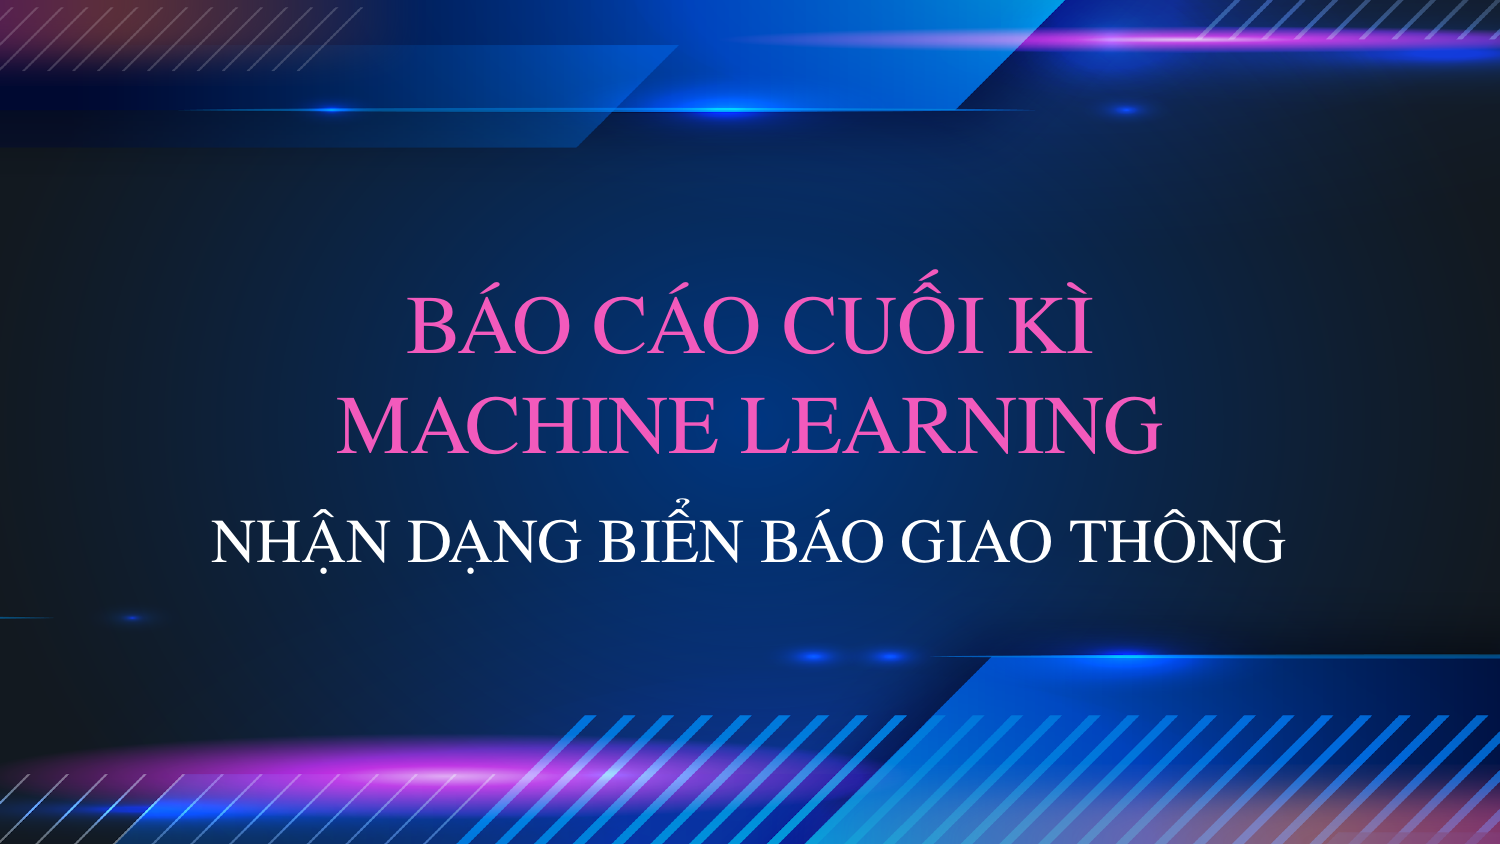

# BÁO CÁO CUỐI KÌ MACHINE LEARNING
NHẬN DẠNG BIỂN BÁO GIAO THÔNG